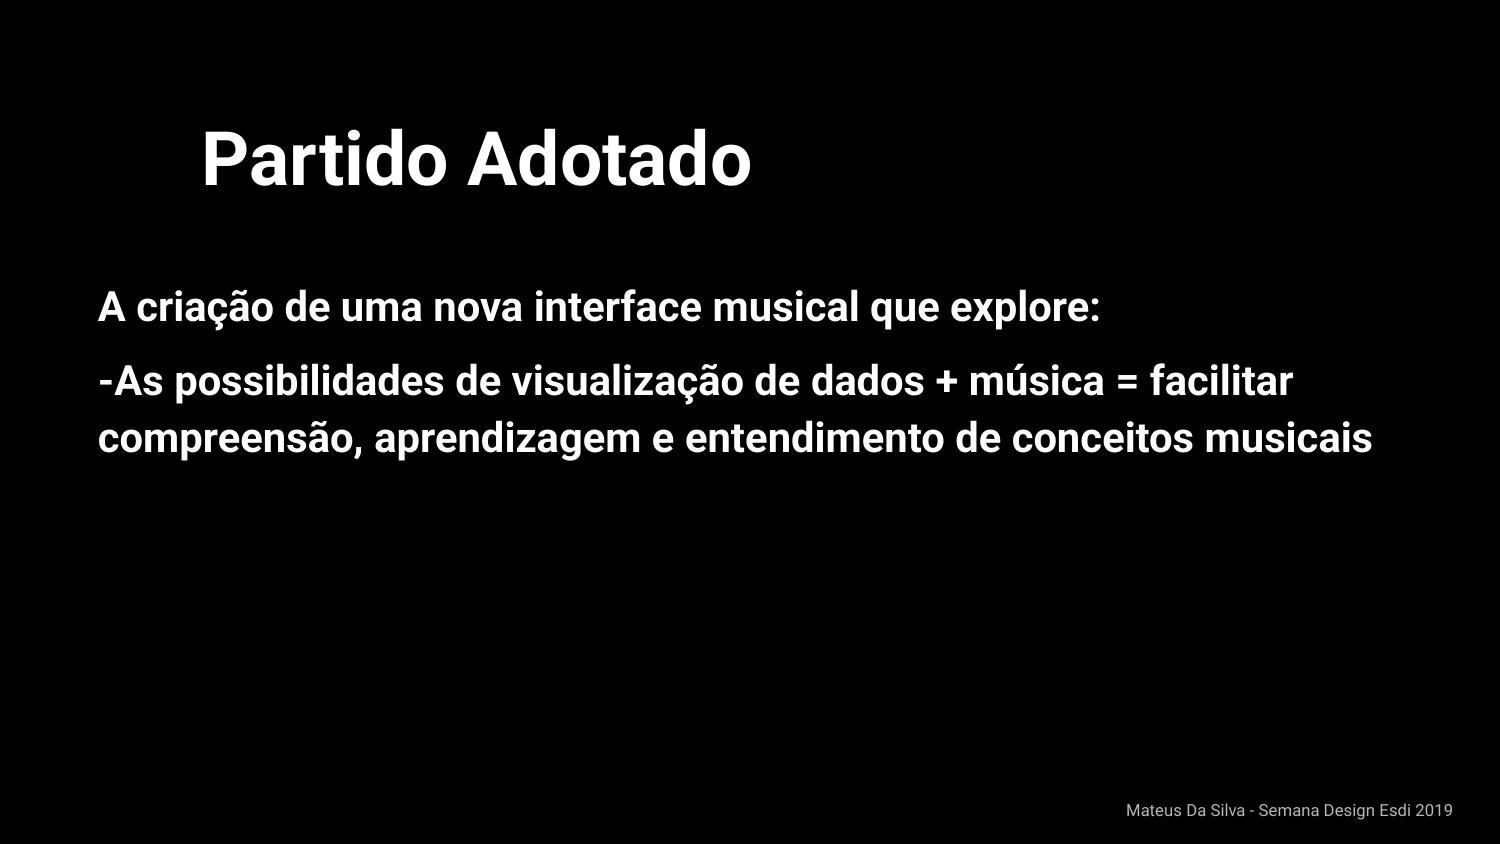

🎯
Partido Adotado
A criação de uma nova interface musical que explore:
-As possibilidades de visualização de dados + música = facilitar compreensão, aprendizagem e entendimento de conceitos musicais
Mateus Da Silva - Semana Design Esdi 2019